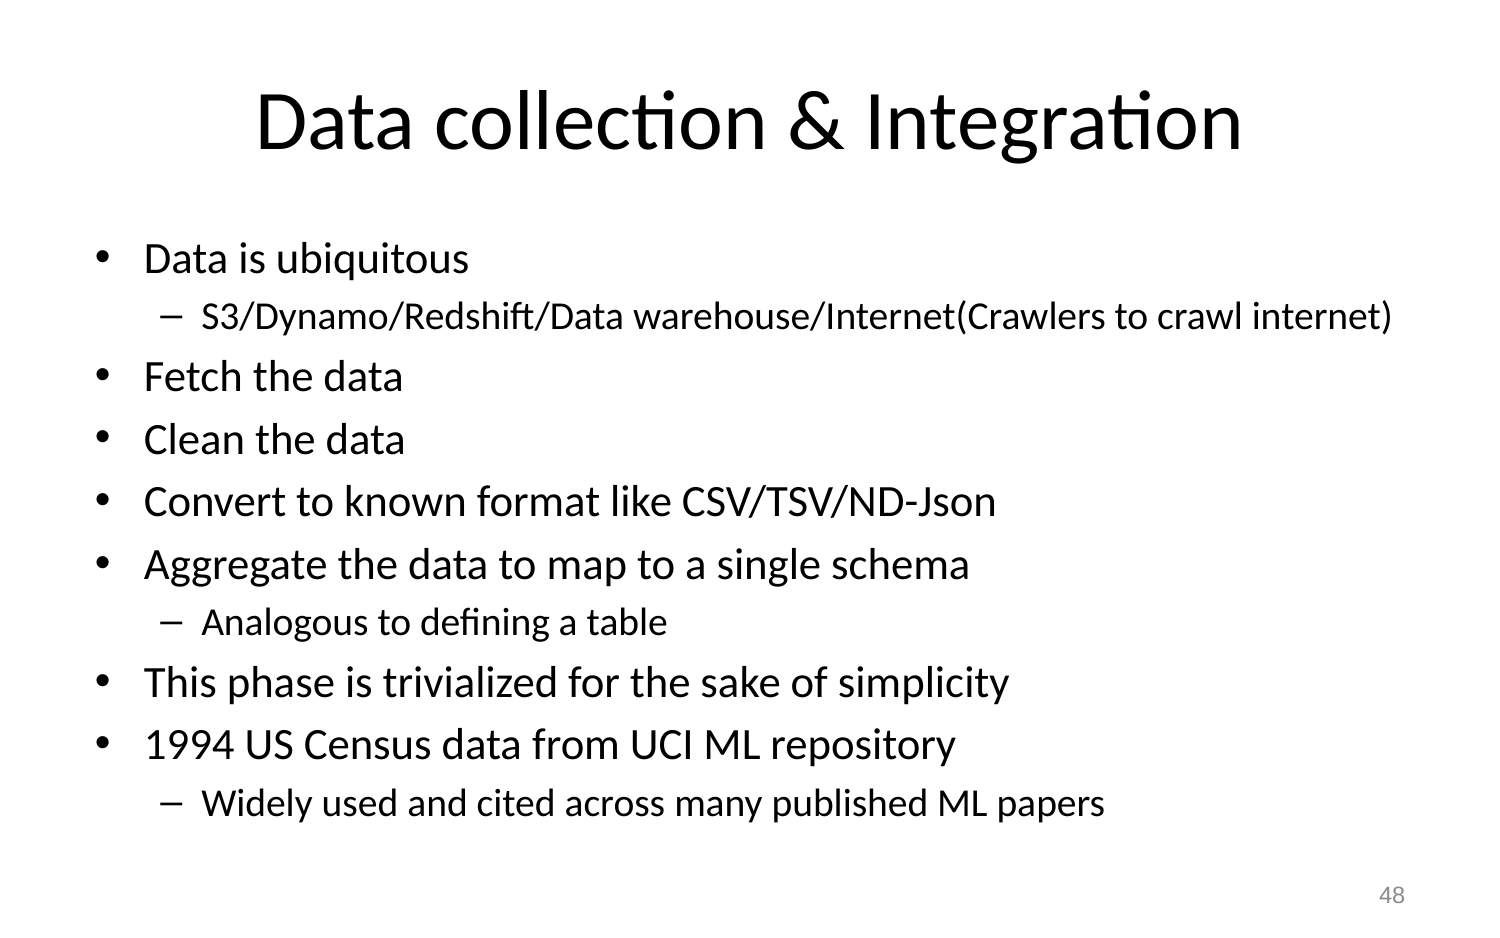

# Data collection & Integration
Data is ubiquitous
S3/Dynamo/Redshift/Data warehouse/Internet(Crawlers to crawl internet)
Fetch the data
Clean the data
Convert to known format like CSV/TSV/ND-Json
Aggregate the data to map to a single schema
Analogous to defining a table
This phase is trivialized for the sake of simplicity
1994 US Census data from UCI ML repository
Widely used and cited across many published ML papers

48